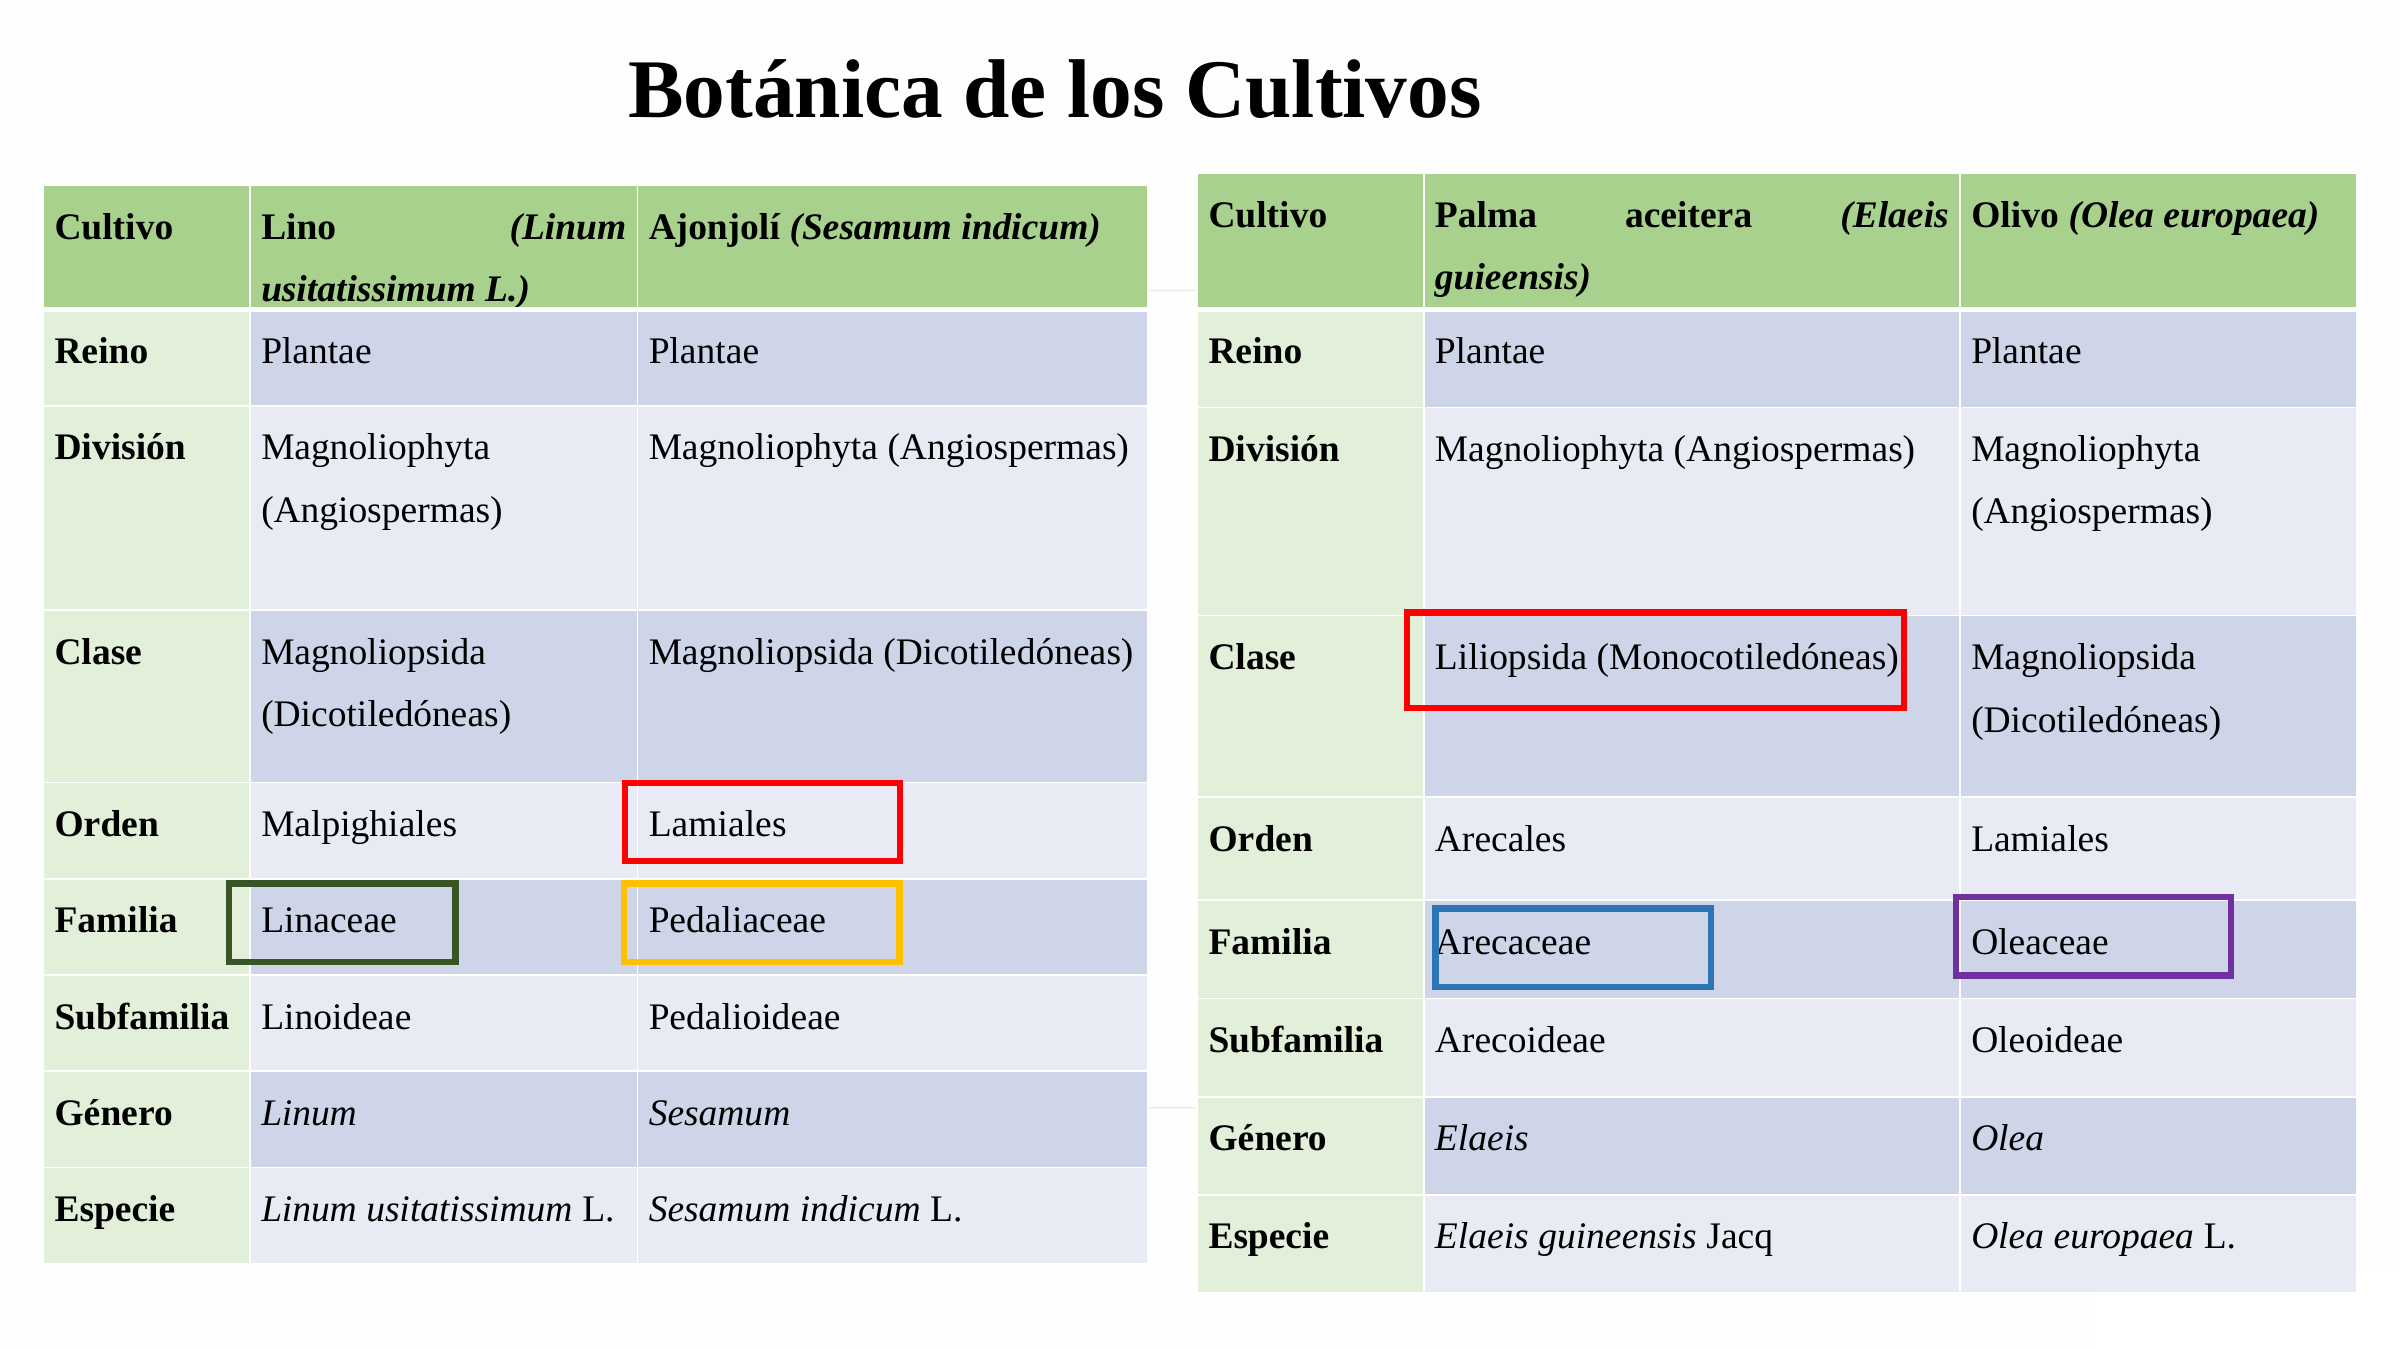

Botánica de los Cultivos
| Cultivo | Palma aceitera (Elaeis guieensis) | Olivo (Olea europaea) |
| --- | --- | --- |
| Reino | Plantae | Plantae |
| División | Magnoliophyta (Angiospermas) | Magnoliophyta (Angiospermas) |
| Clase | Liliopsida (Monocotiledóneas) | Magnoliopsida (Dicotiledóneas) |
| Orden | Arecales | Lamiales |
| Familia | Arecaceae | Oleaceae |
| Subfamilia | Arecoideae | Oleoideae |
| Género | Elaeis | Olea |
| Especie | Elaeis guineensis Jacq | Olea europaea L. |
| Cultivo | Lino (Linum usitatissimum L.) | Ajonjolí (Sesamum indicum) |
| --- | --- | --- |
| Reino | Plantae | Plantae |
| División | Magnoliophyta (Angiospermas) | Magnoliophyta (Angiospermas) |
| Clase | Magnoliopsida (Dicotiledóneas) | Magnoliopsida (Dicotiledóneas) |
| Orden | Malpighiales | Lamiales |
| Familia | Linaceae | Pedaliaceae |
| Subfamilia | Linoideae | Pedalioideae |
| Género | Linum | Sesamum |
| Especie | Linum usitatissimum L. | Sesamum indicum L. |